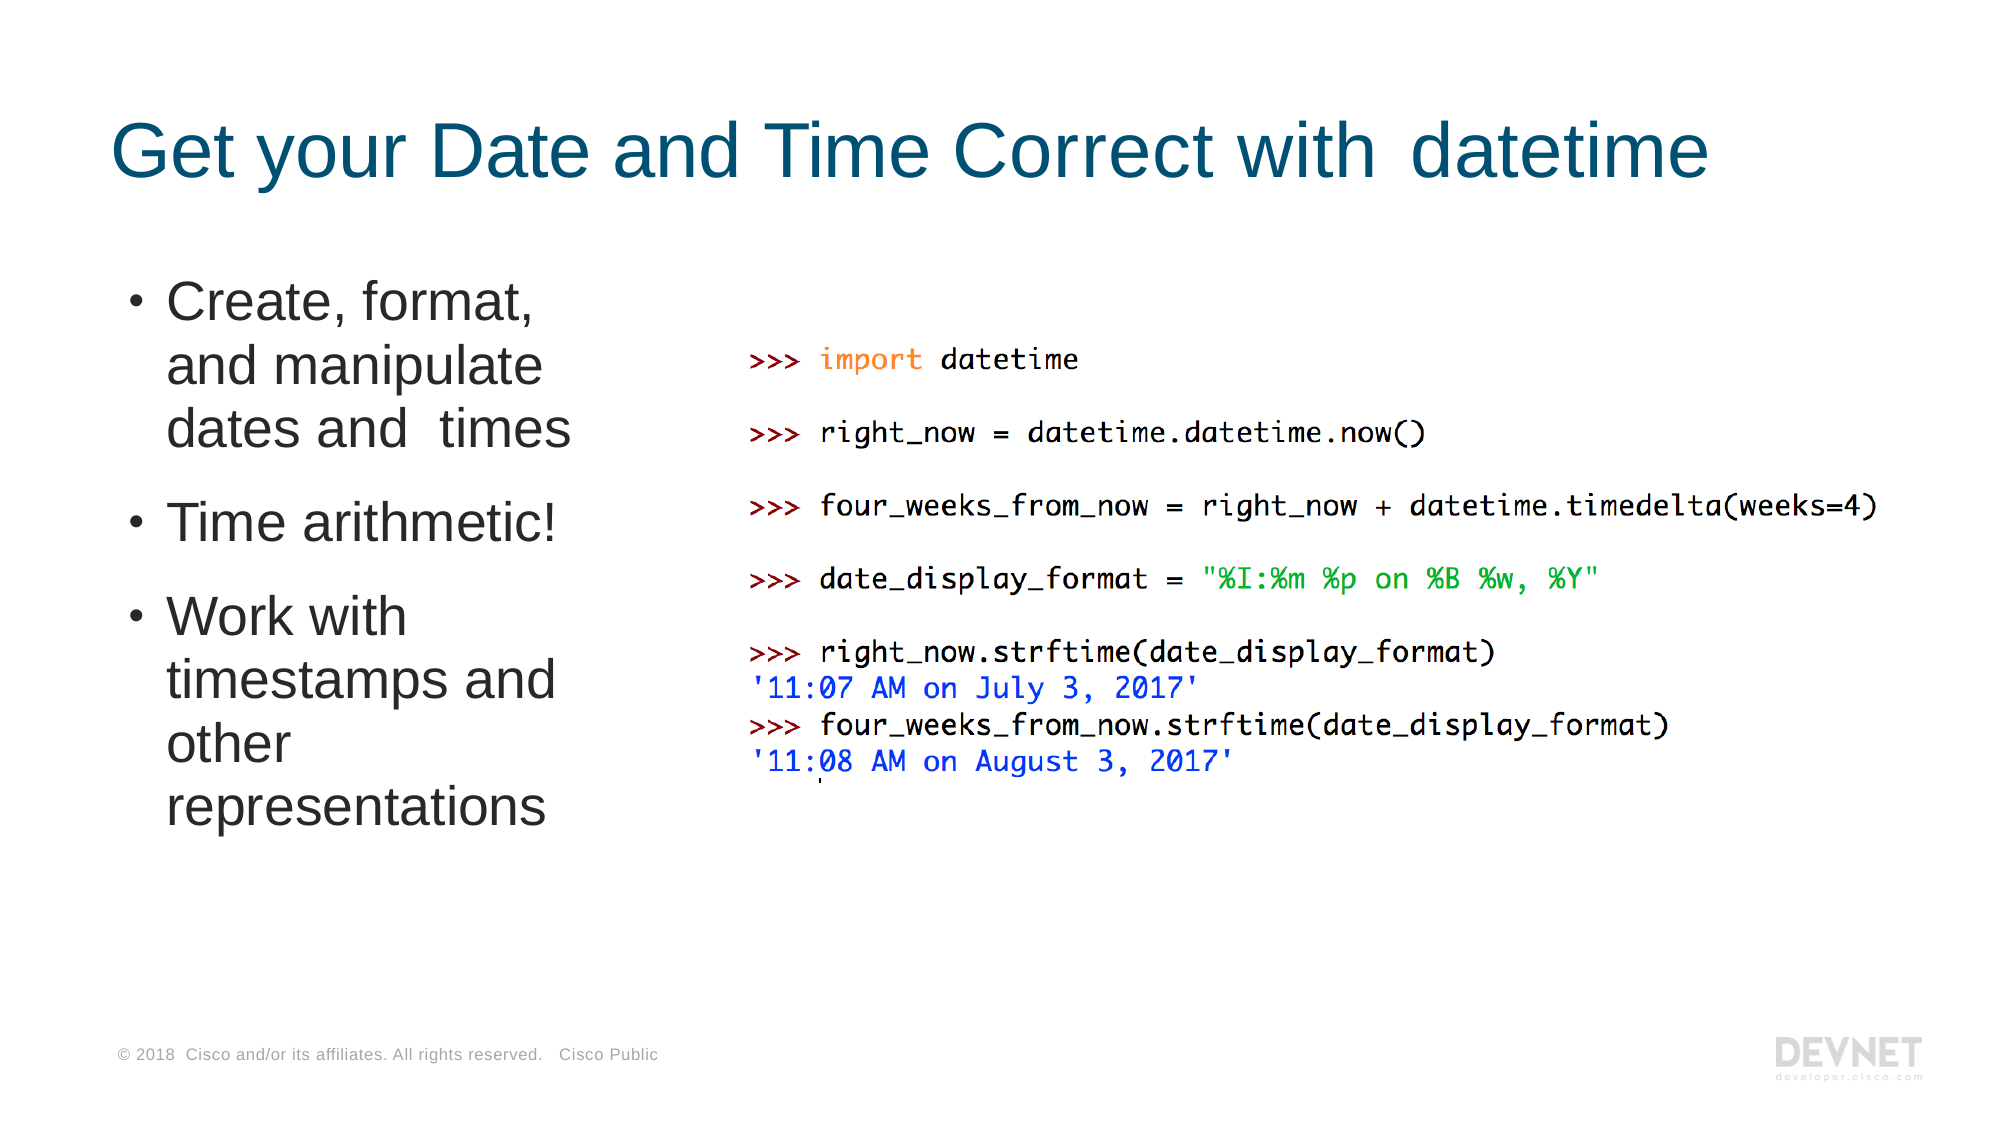

# Get your Date and Time Correct with datetime
Create, format, and manipulate dates and  times
Time arithmetic!
Work with timestamps and other representations